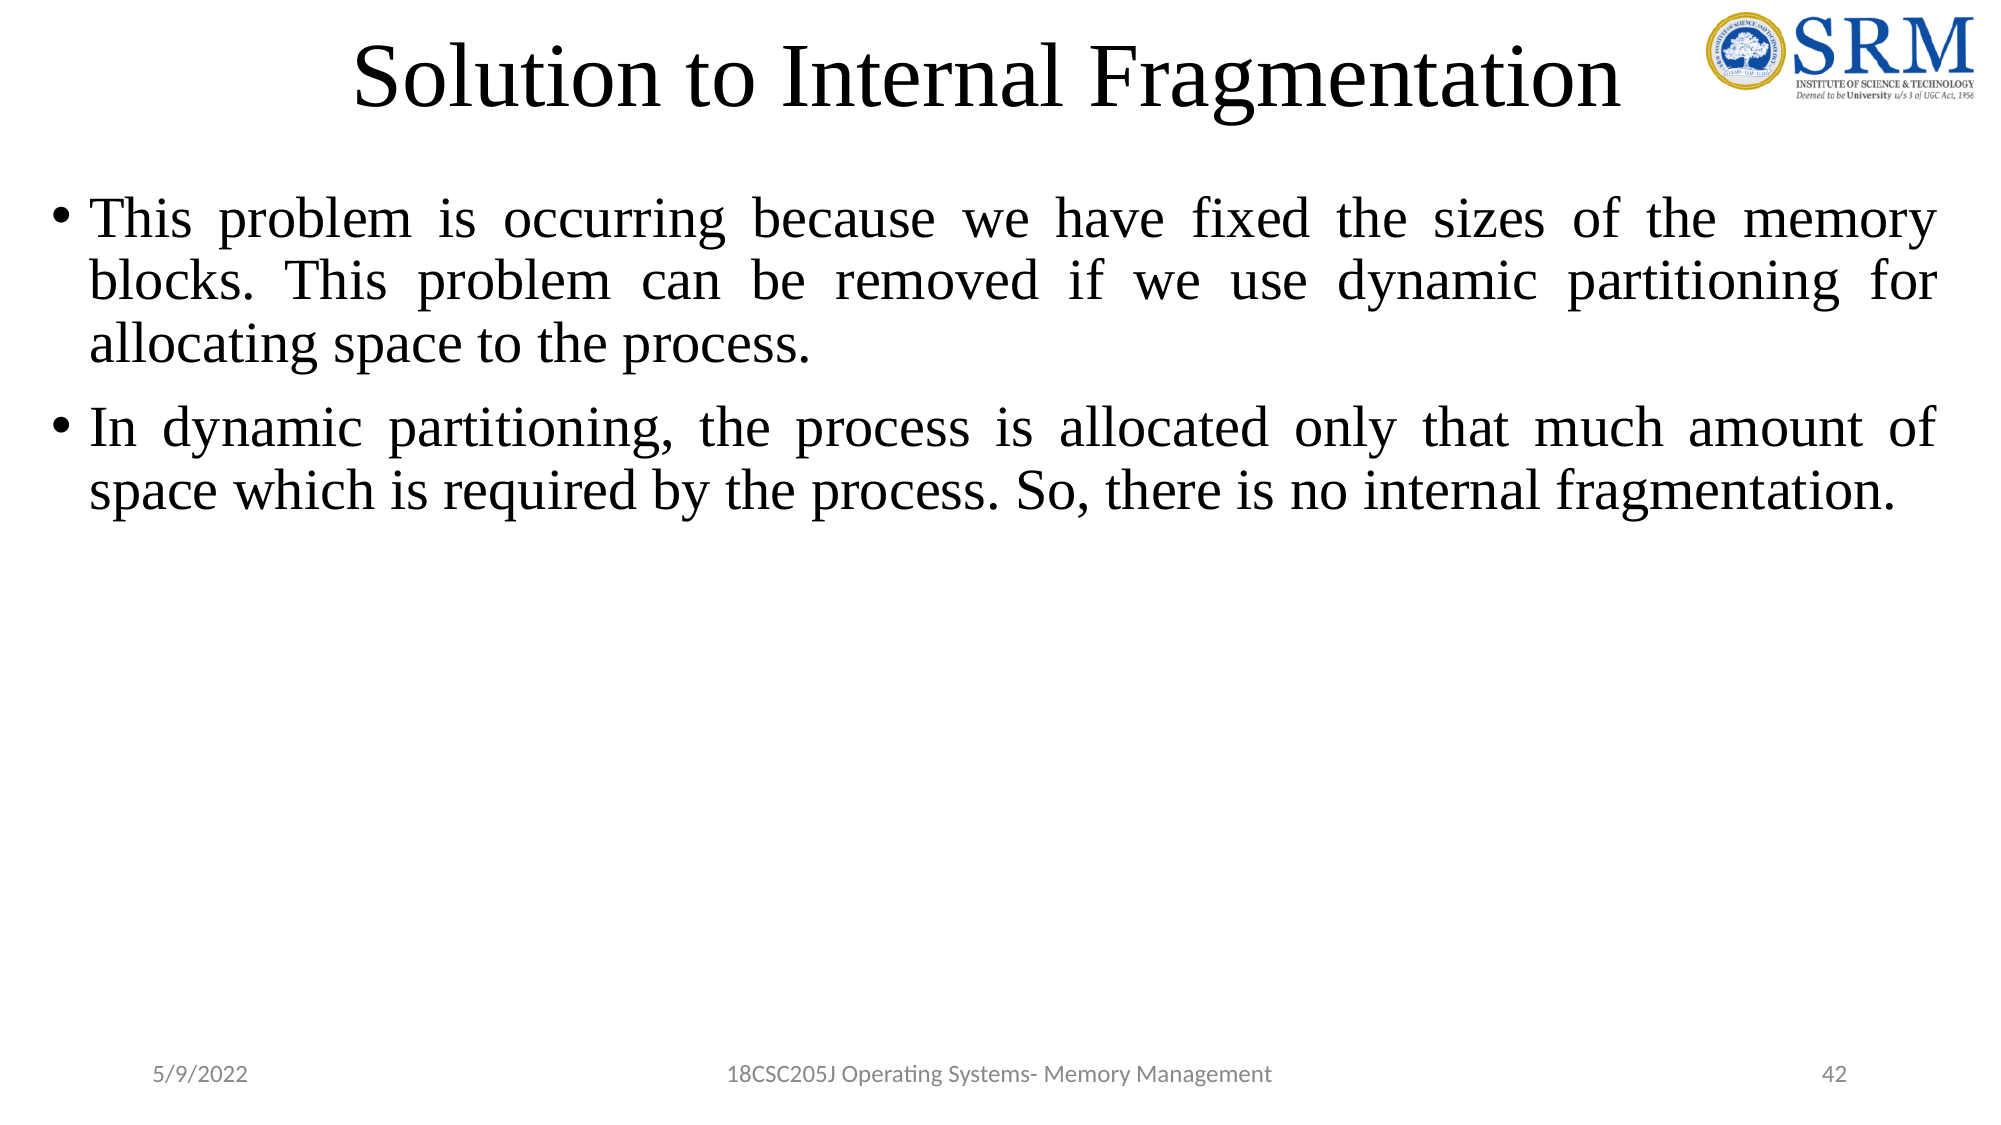

Solution to Internal Fragmentation
This problem is occurring because we have fixed the sizes of the memory blocks. This problem can be removed if we use dynamic partitioning for allocating space to the process.
In dynamic partitioning, the process is allocated only that much amount of space which is required by the process. So, there is no internal fragmentation.

5/9/2022
18CSC205J Operating Systems- Memory Management
42